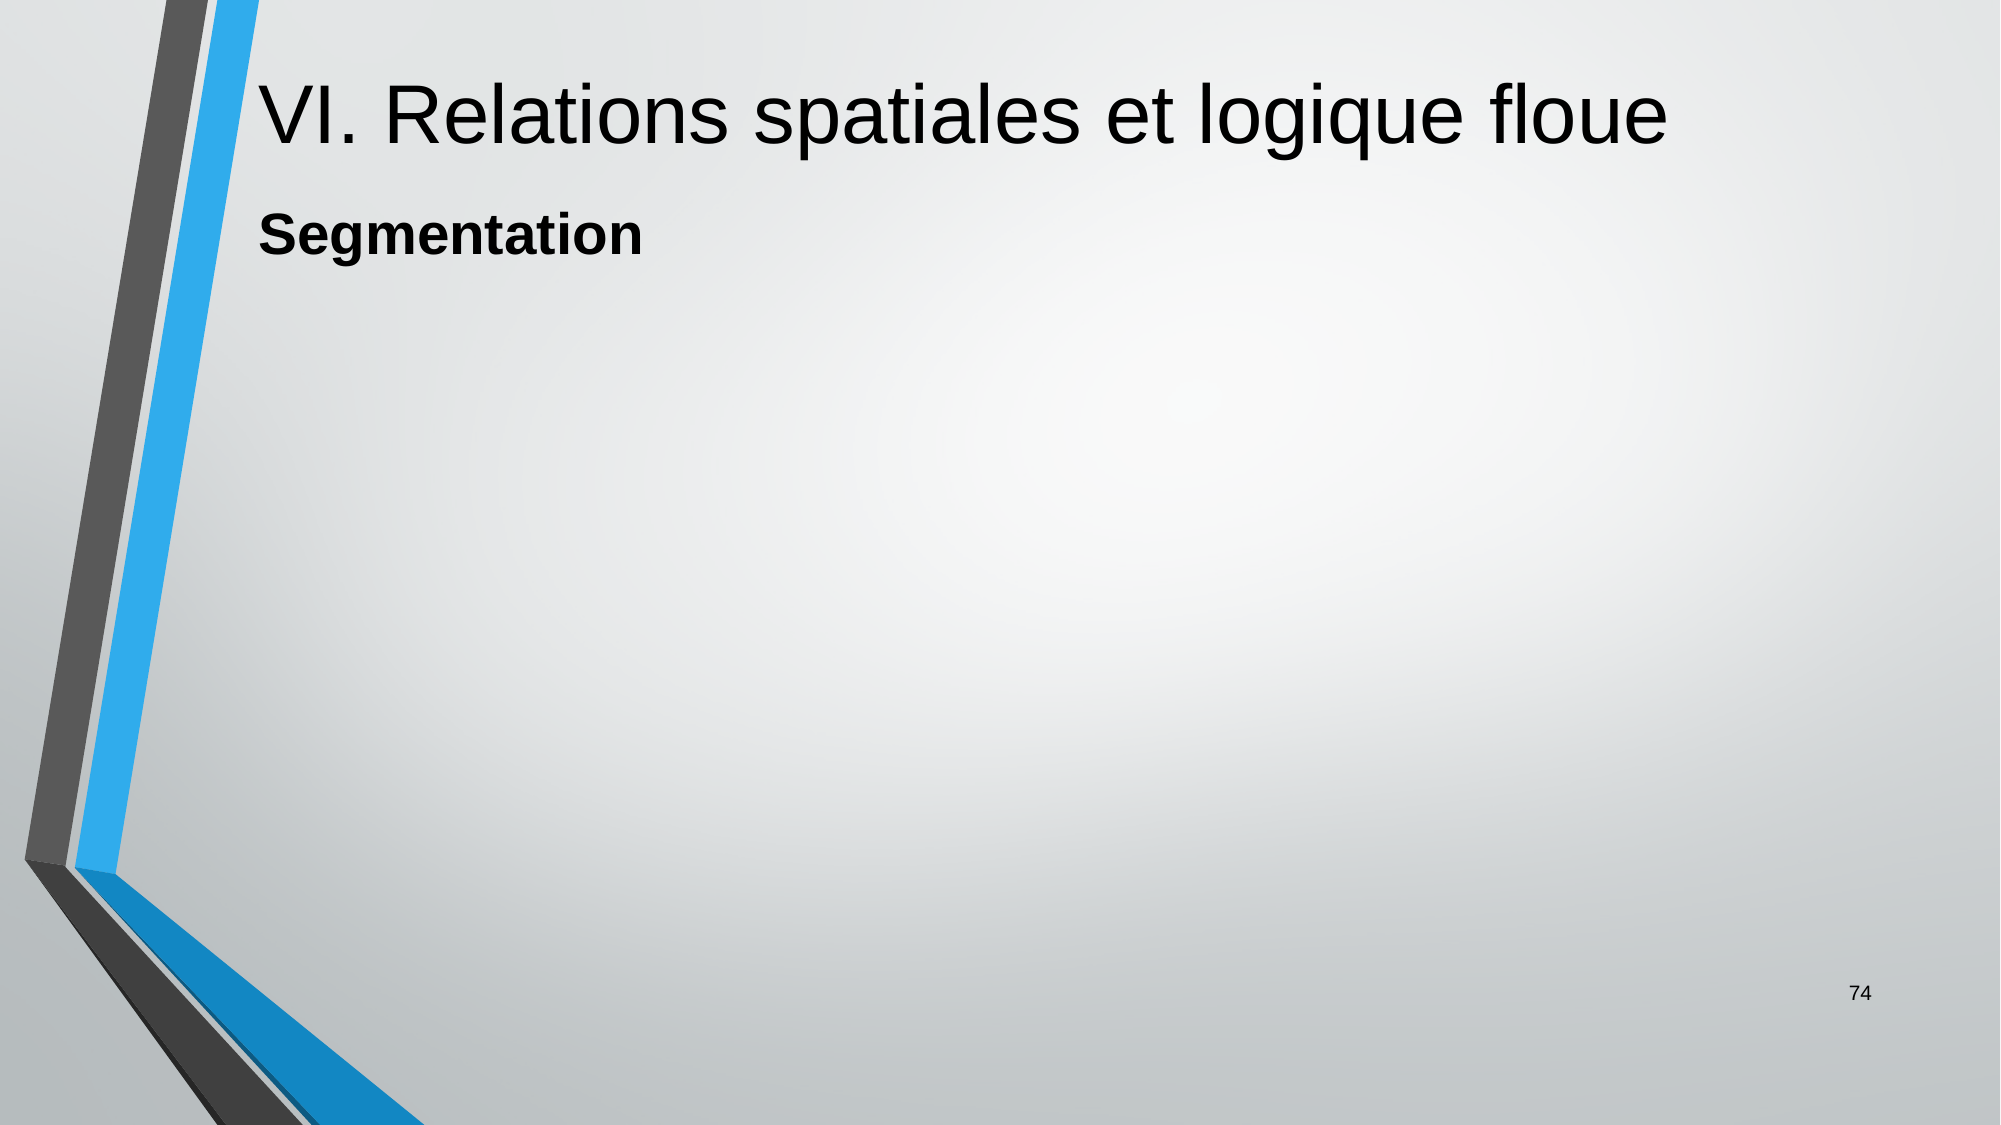

# VI. Relations spatiales et logique floue
Segmentation
74